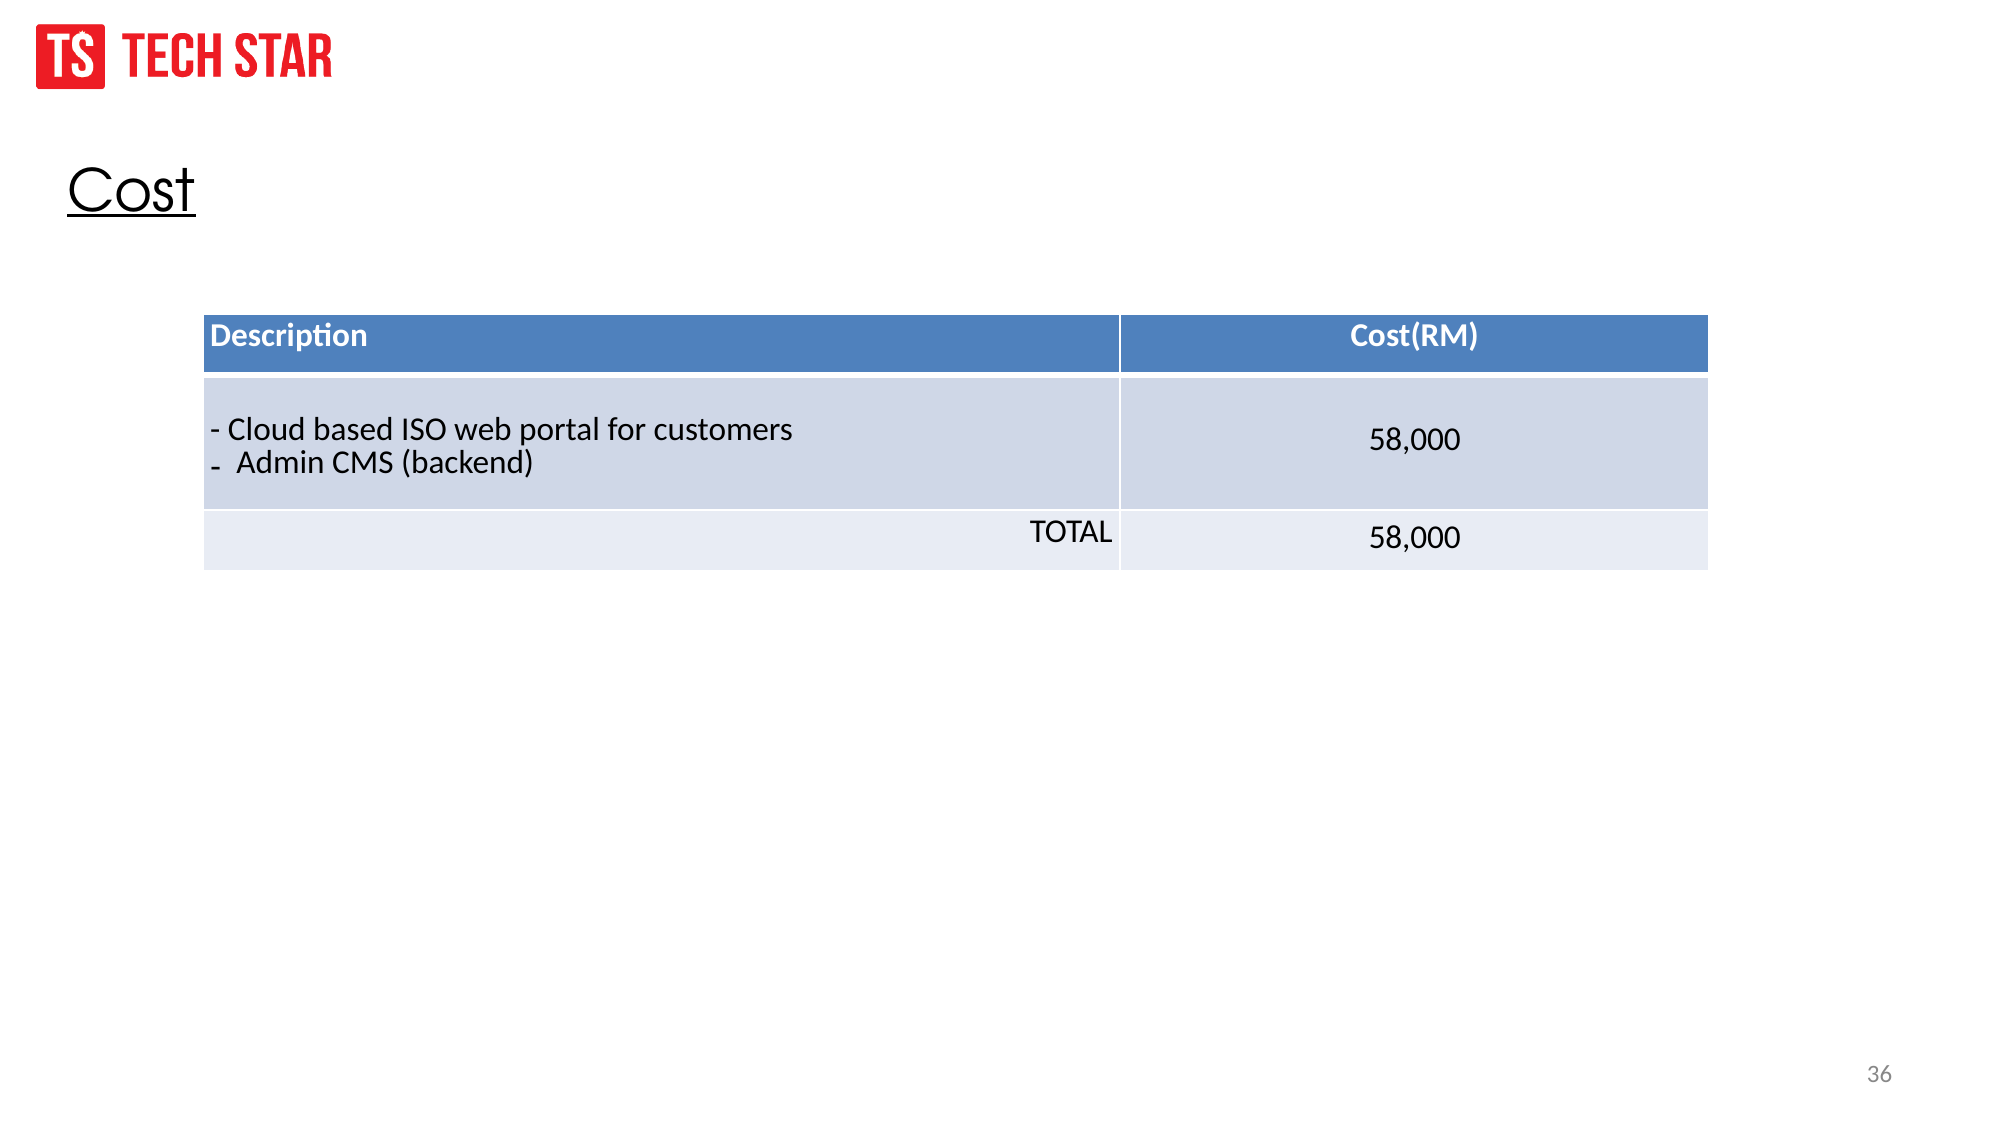

Cost
| Description | Cost(RM) |
| --- | --- |
| - Cloud based ISO web portal for customers Admin CMS (backend) | 58,000 |
| TOTAL | 58,000 |
36